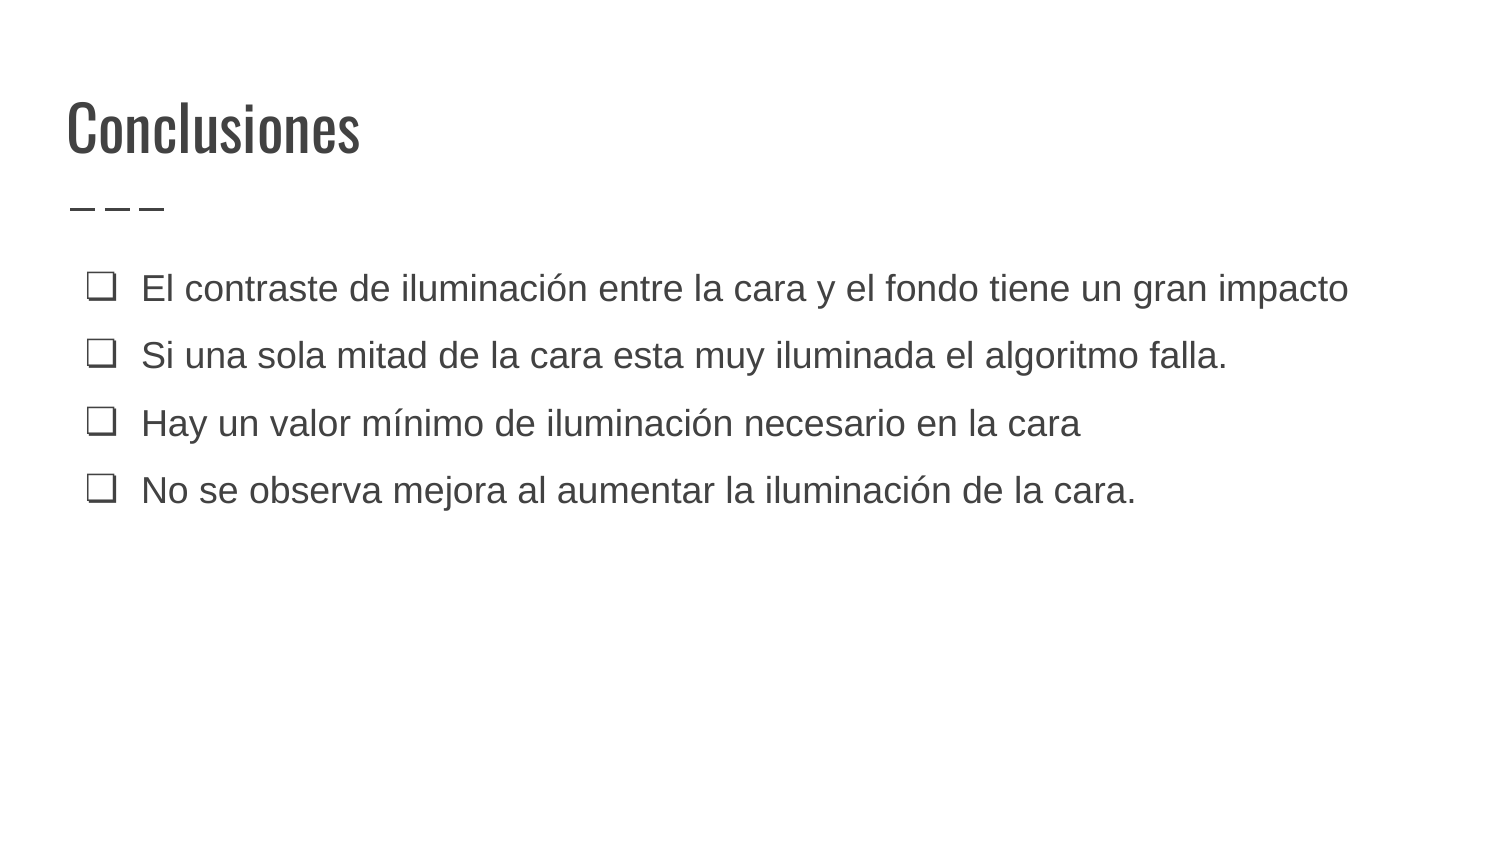

# Conclusiones
El contraste de iluminación entre la cara y el fondo tiene un gran impacto
Si una sola mitad de la cara esta muy iluminada el algoritmo falla.
Hay un valor mínimo de iluminación necesario en la cara
No se observa mejora al aumentar la iluminación de la cara.